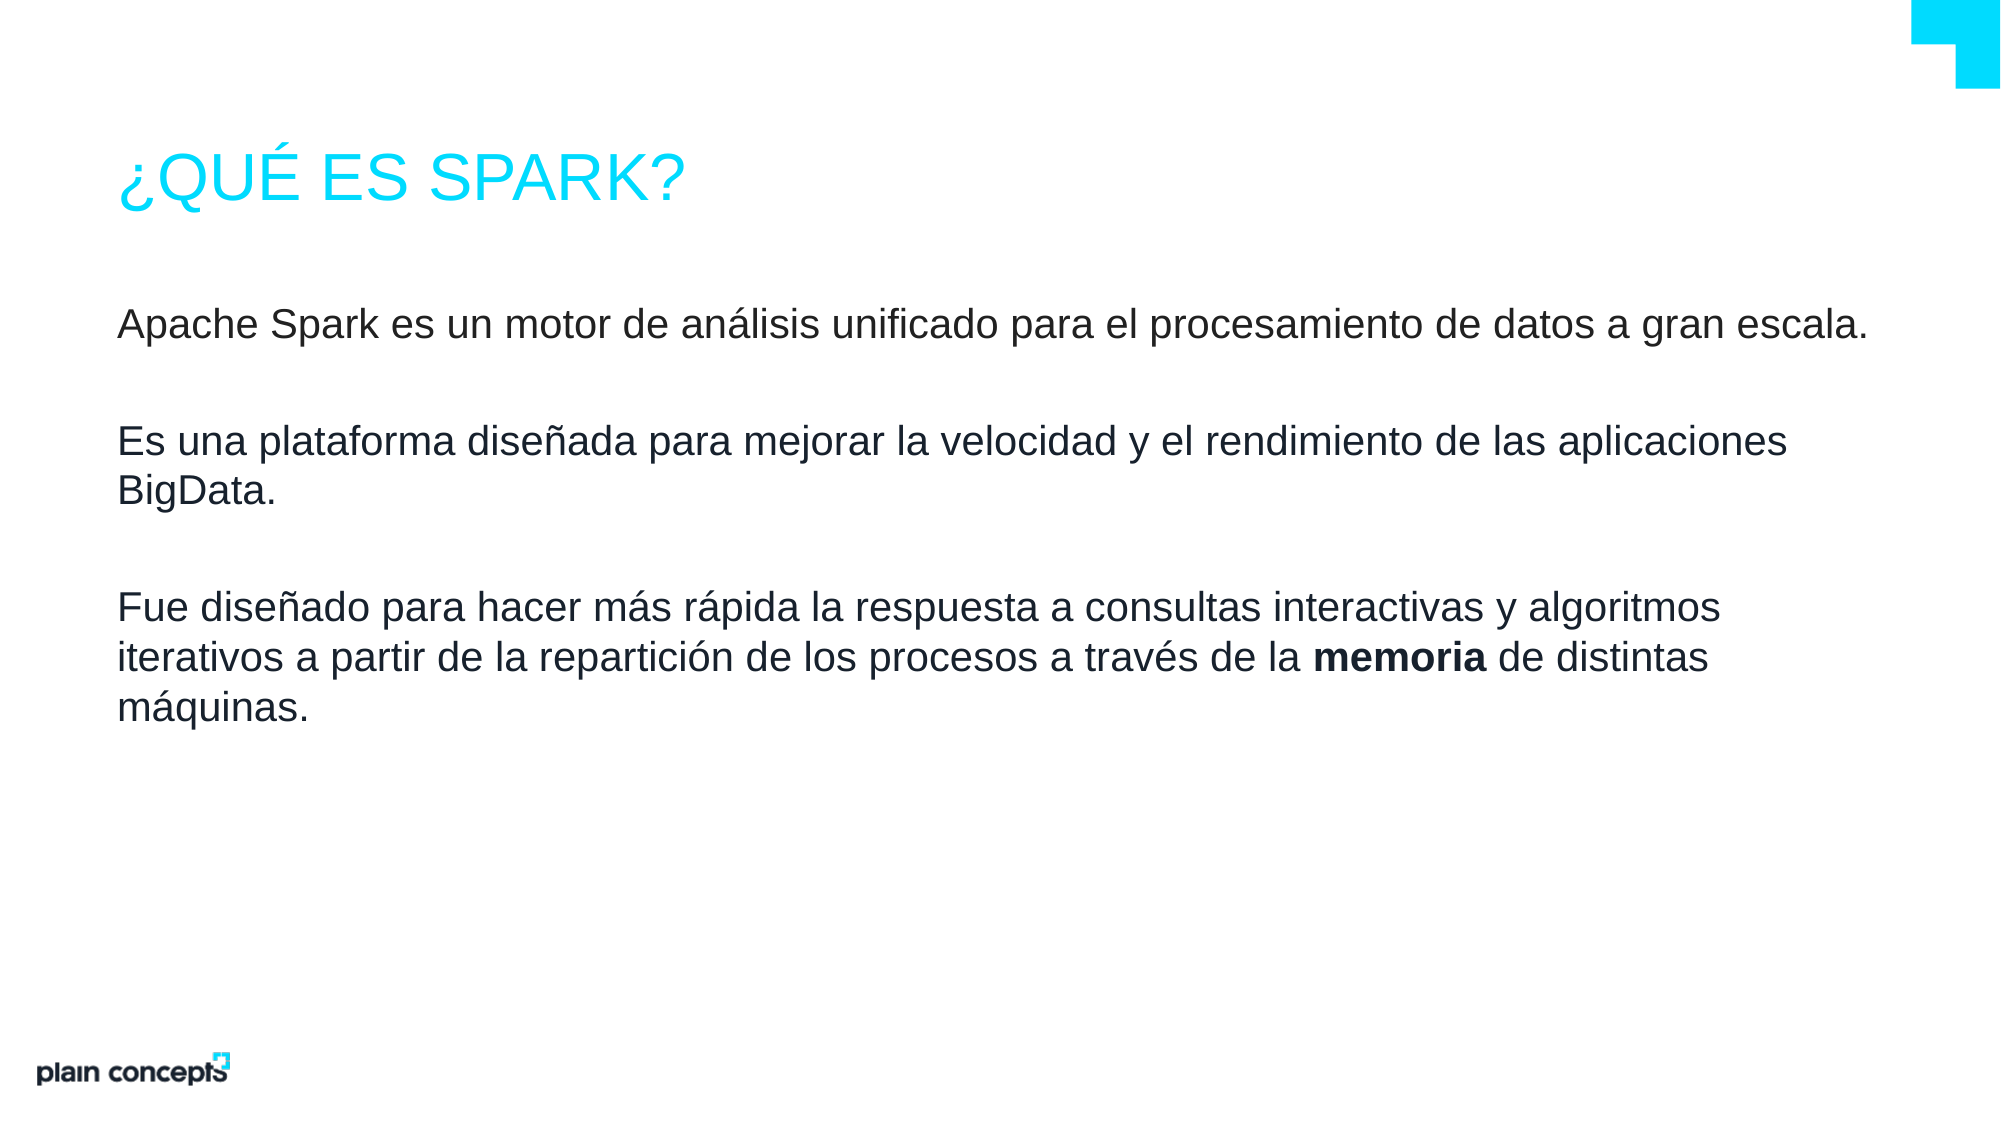

# ¿Qué es spark?
Apache Spark es un motor de análisis unificado para el procesamiento de datos a gran escala.

Es una plataforma diseñada para mejorar la velocidad y el rendimiento de las aplicaciones BigData.

Fue diseñado para hacer más rápida la respuesta a consultas interactivas y algoritmos iterativos a partir de la repartición de los procesos a través de la memoria de distintas máquinas.